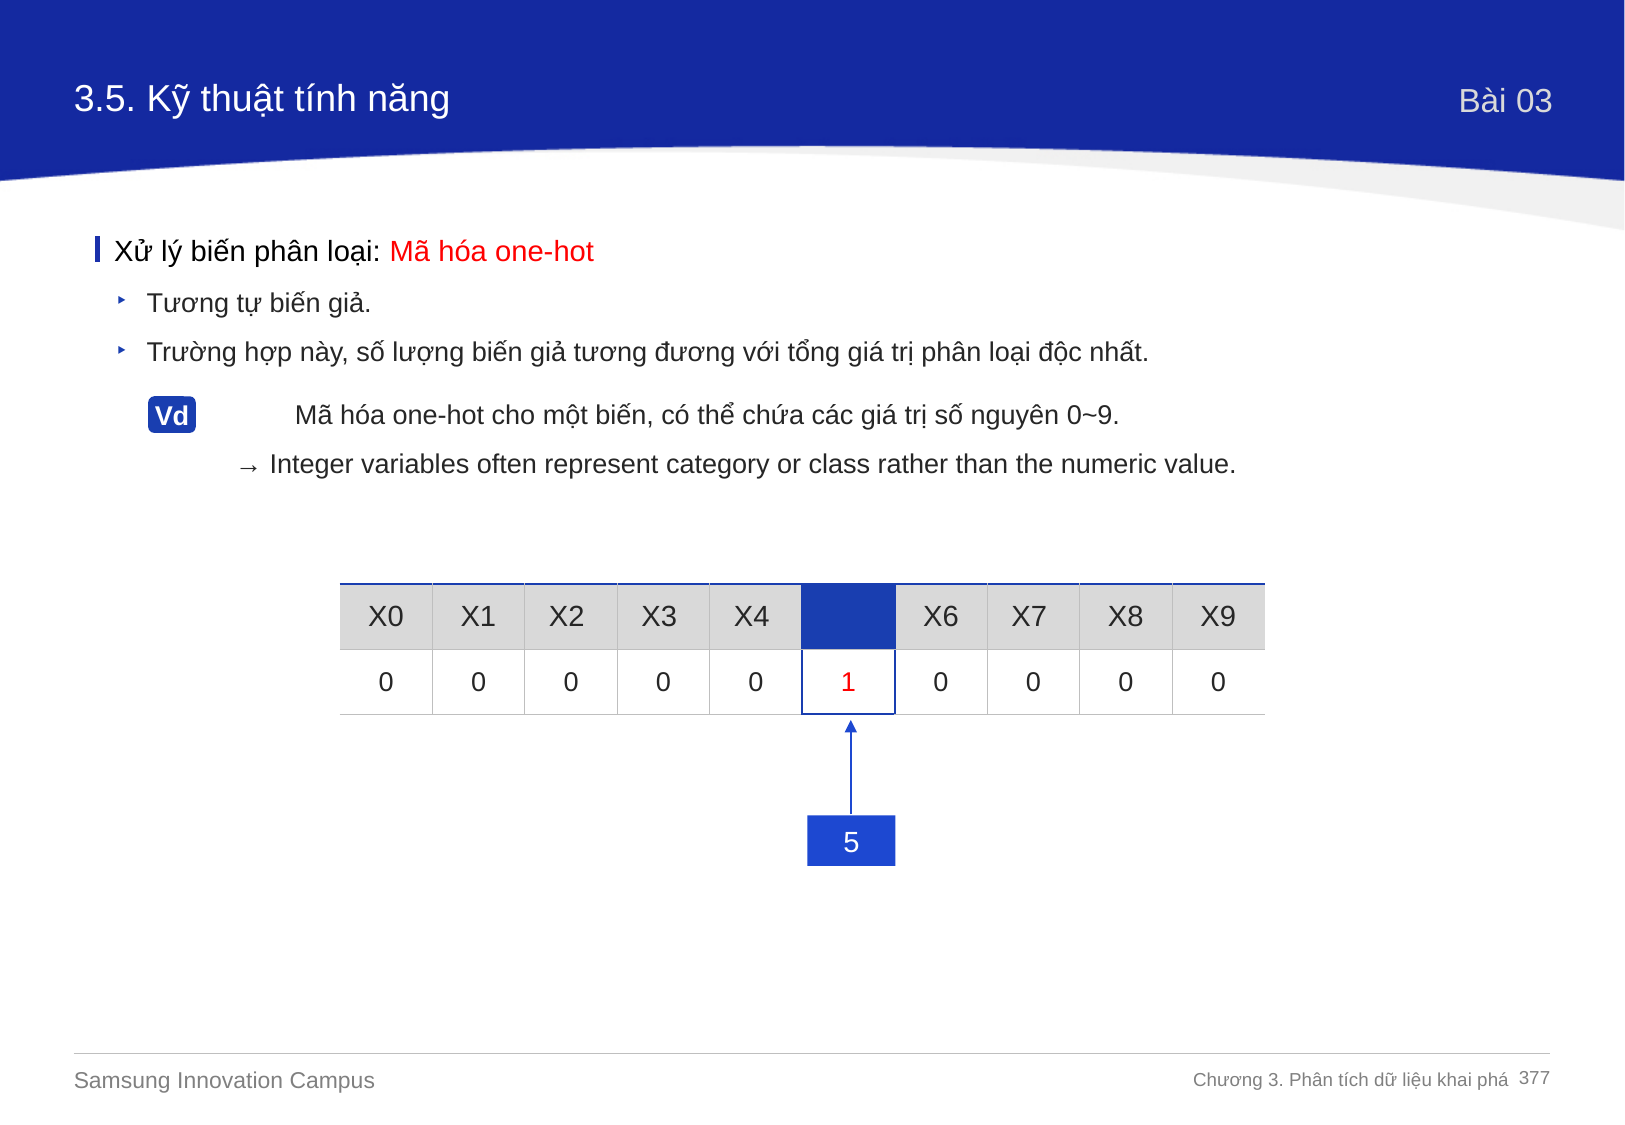

3.5. Kỹ thuật tính năng
Bài 03
Xử lý biến phân loại: Mã hóa one-hot
Tương tự biến giả.
Trường hợp này, số lượng biến giả tương đương với tổng giá trị phân loại độc nhất.
	   Mã hóa one-hot cho một biến, có thể chứa các giá trị số nguyên 0~9.
               → Integer variables often represent category or class rather than the numeric value.
Vd
| X0 | X1 | X2 | X3 | X4 | X5 | X6 | X7 | X8 | X9 |
| --- | --- | --- | --- | --- | --- | --- | --- | --- | --- |
| 0 | 0 | 0 | 0 | 0 | 1 | 0 | 0 | 0 | 0 |
5